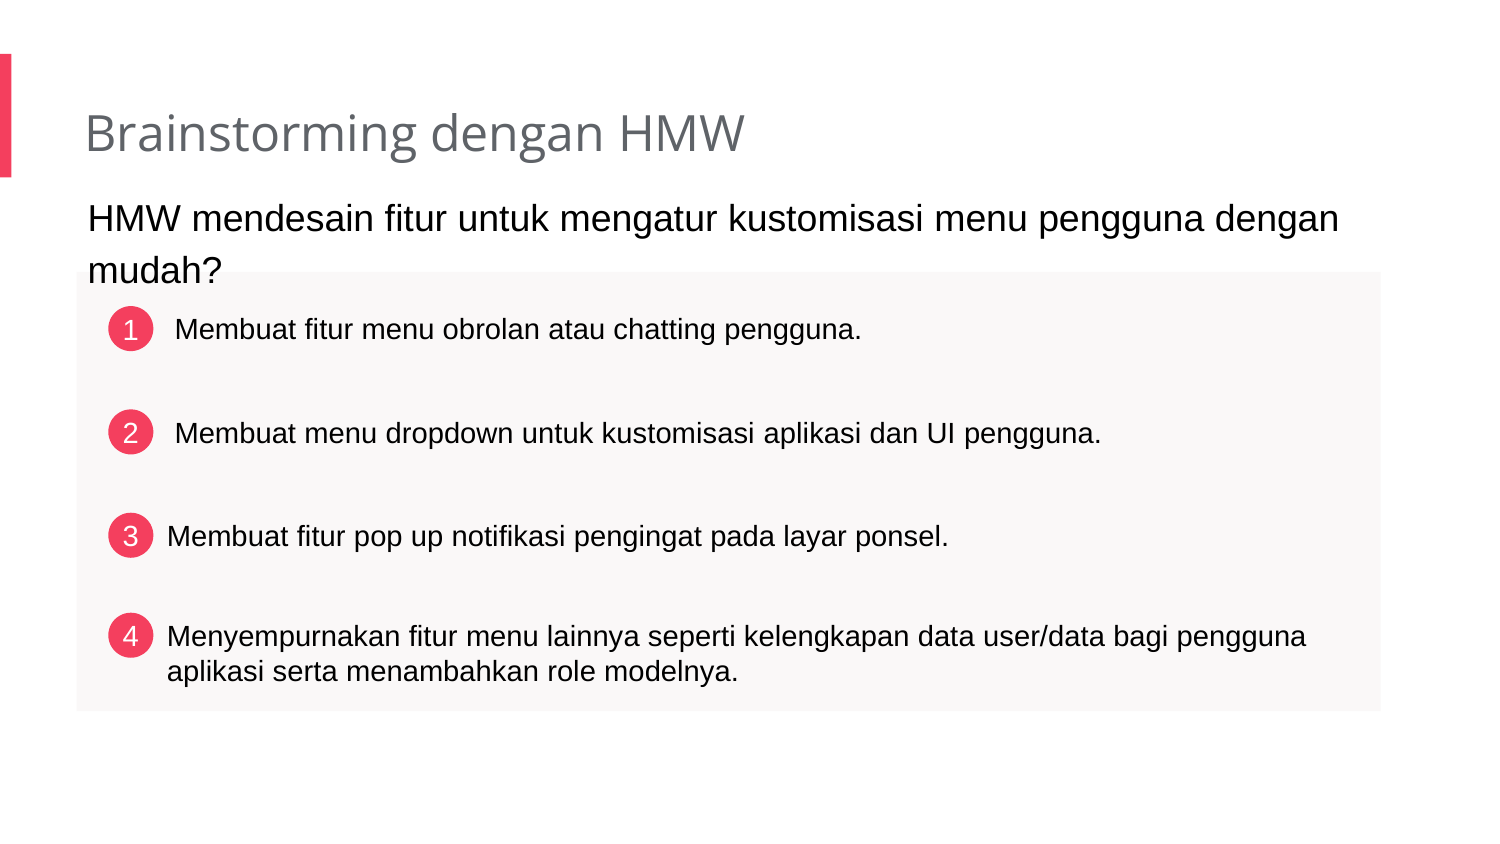

Brainstorming dengan HMW
HMW mendesain fitur untuk mengatur kustomisasi menu pengguna dengan mudah?

Membuat fitur menu obrolan atau chatting pengguna.
1
Membuat menu dropdown untuk kustomisasi aplikasi dan UI pengguna.
2
Membuat fitur pop up notifikasi pengingat pada layar ponsel.
3
Menyempurnakan fitur menu lainnya seperti kelengkapan data user/data bagi pengguna aplikasi serta menambahkan role modelnya.
4